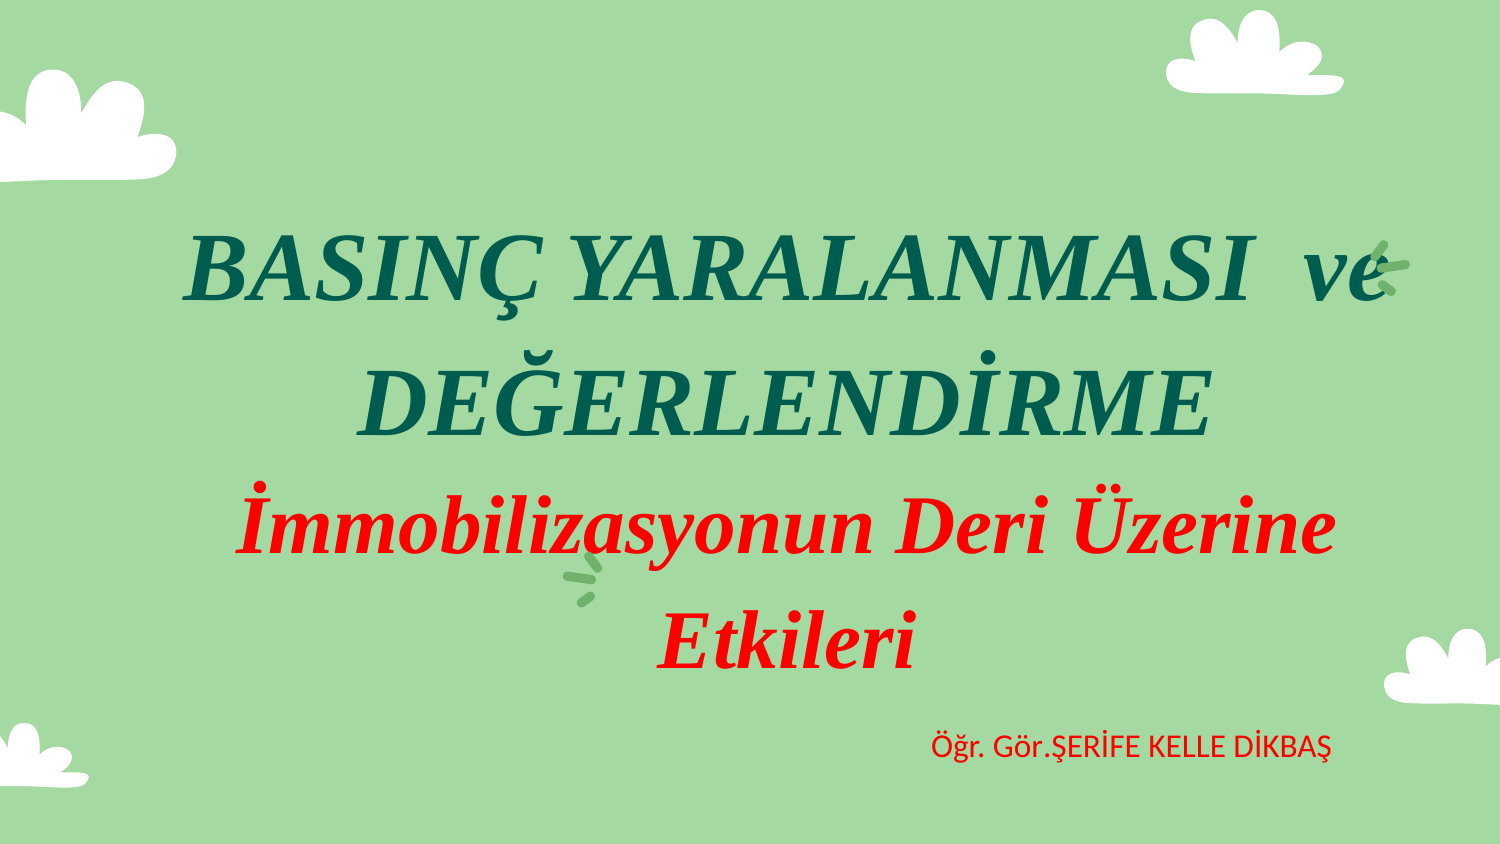

# BASINÇ YARALANMASI  ve DEĞERLENDİRME İmmobilizasyonun Deri Üzerine Etkileri

Öğr. Gör.ŞERİFE KELLE DİKBAŞ